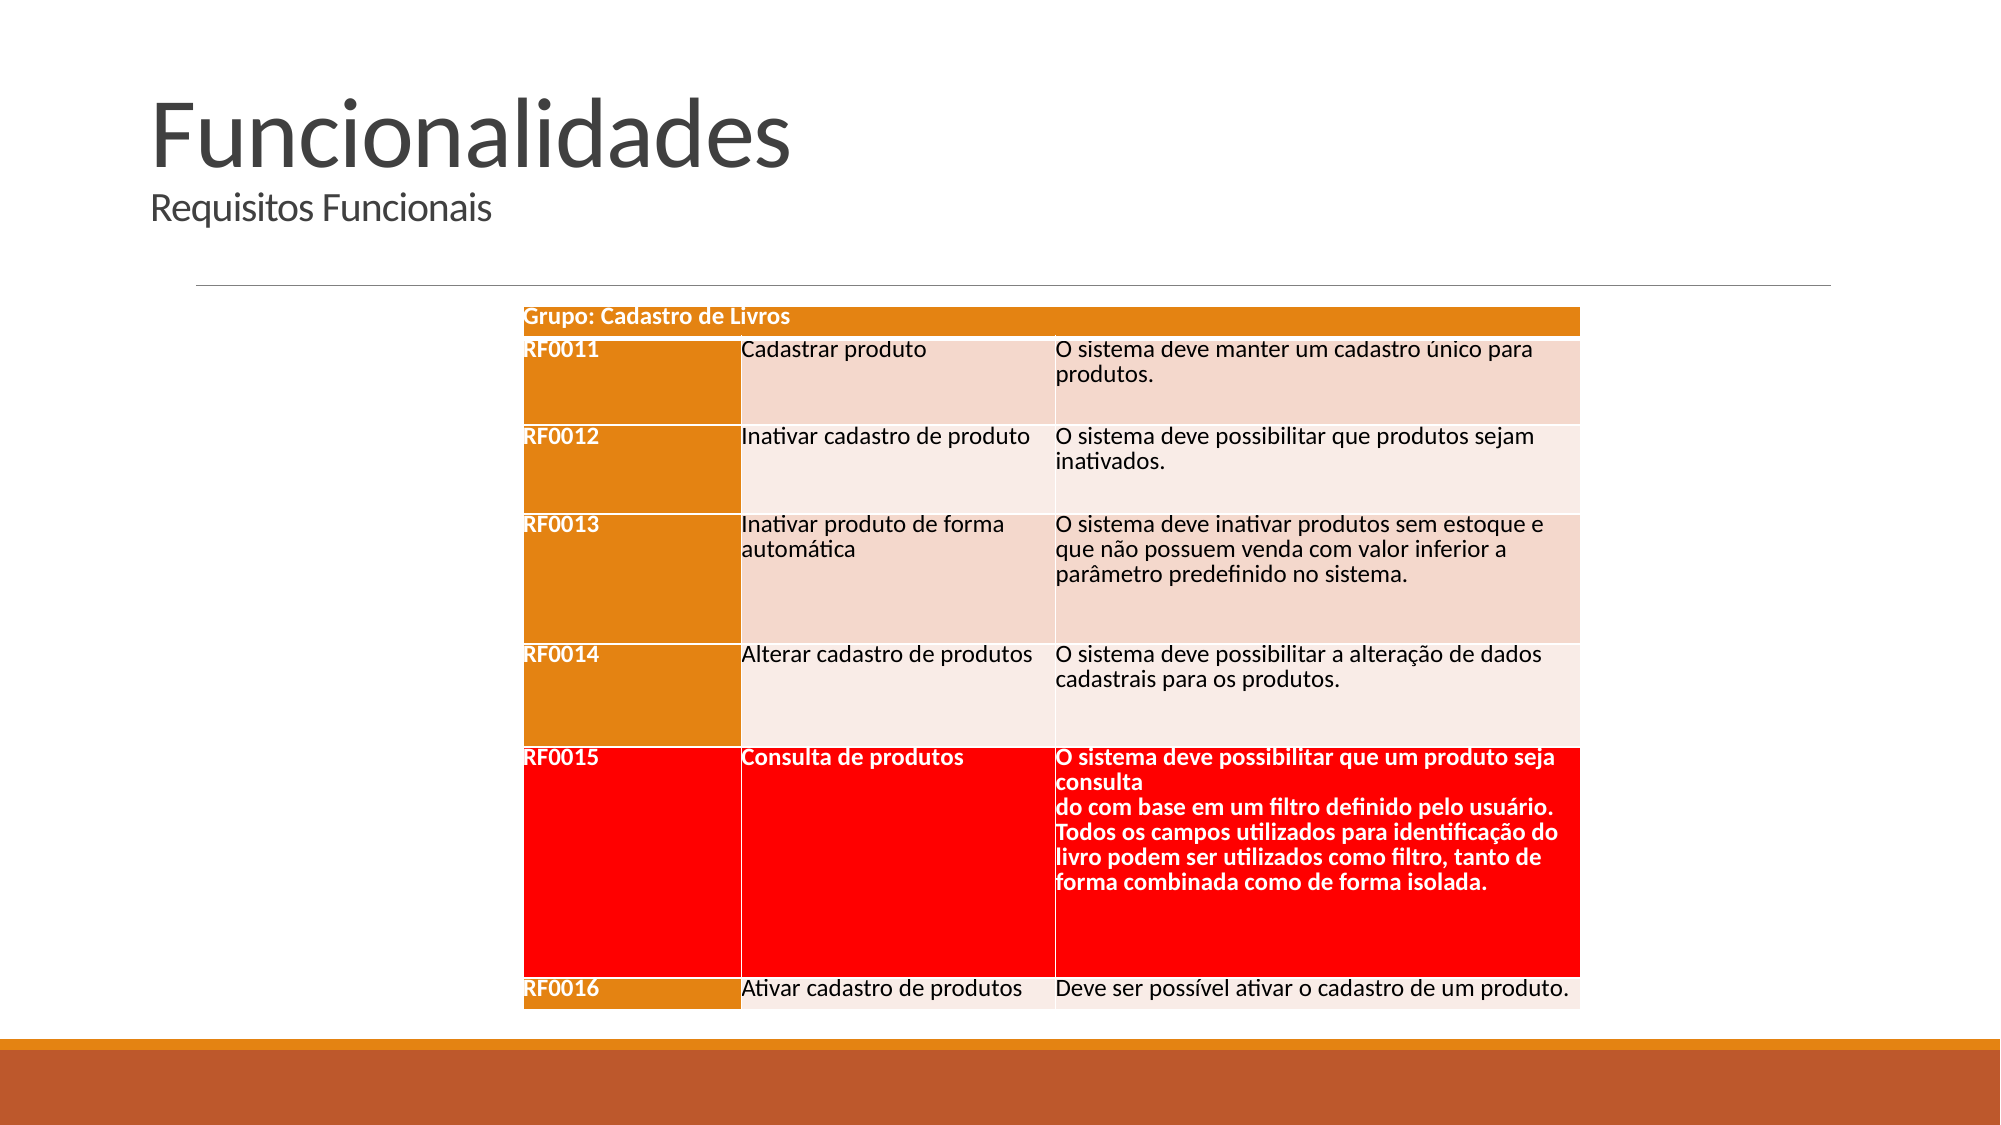

# Funcionalidades Requisitos Funcionais
| Grupo: Cadastro de Livros |  |  |
| --- | --- | --- |
| RF0011 | Cadastrar produto | O sistema deve manter um cadastro único para produtos. |
| RF0012 | Inativar cadastro de produto | O sistema deve possibilitar que produtos sejam inativados. |
| RF0013 | Inativar produto de forma automática | O sistema deve inativar produtos sem estoque e que não possuem venda com valor inferior a parâmetro predefinido no sistema. |
| RF0014 | Alterar cadastro de produtos | O sistema deve possibilitar a alteração de dados cadastrais para os produtos. |
| RF0015 | Consulta de produtos | O sistema deve possibilitar que um produto seja consulta  do com base em um filtro definido pelo usuário. Todos os campos utilizados para identificação do livro podem ser utilizados como filtro, tanto de forma combinada como de forma isolada. |
| RF0016 | Ativar cadastro de produtos | Deve ser possível ativar o cadastro de um produto. |